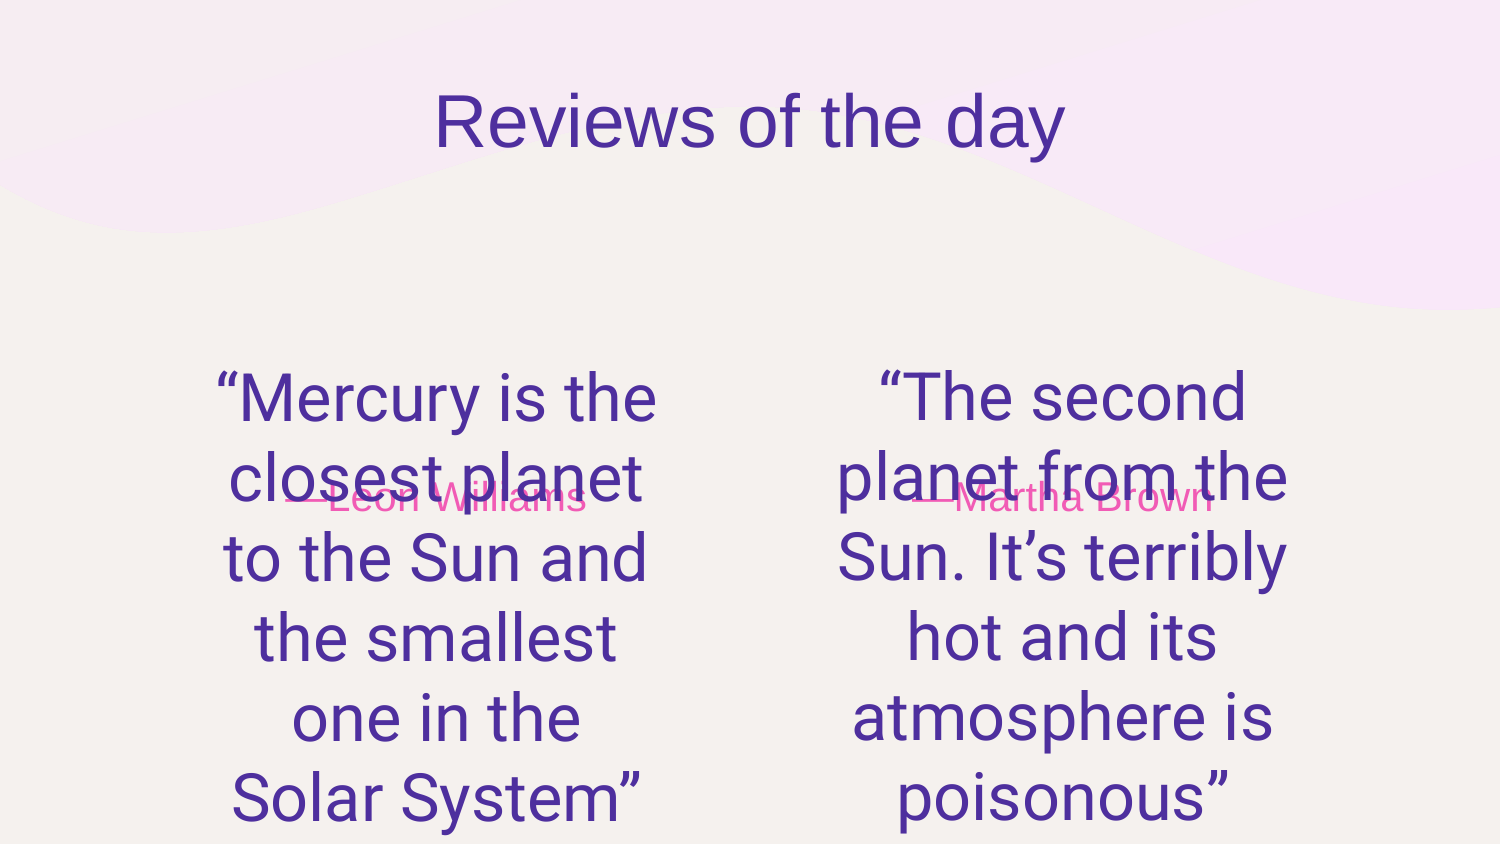

# Reviews of the day
“The second planet from the Sun. It’s terribly hot and its atmosphere is poisonous”
“Mercury is the closest planet to the Sun and the smallest one in the Solar System”
—Martha Brown
—Leon Williams